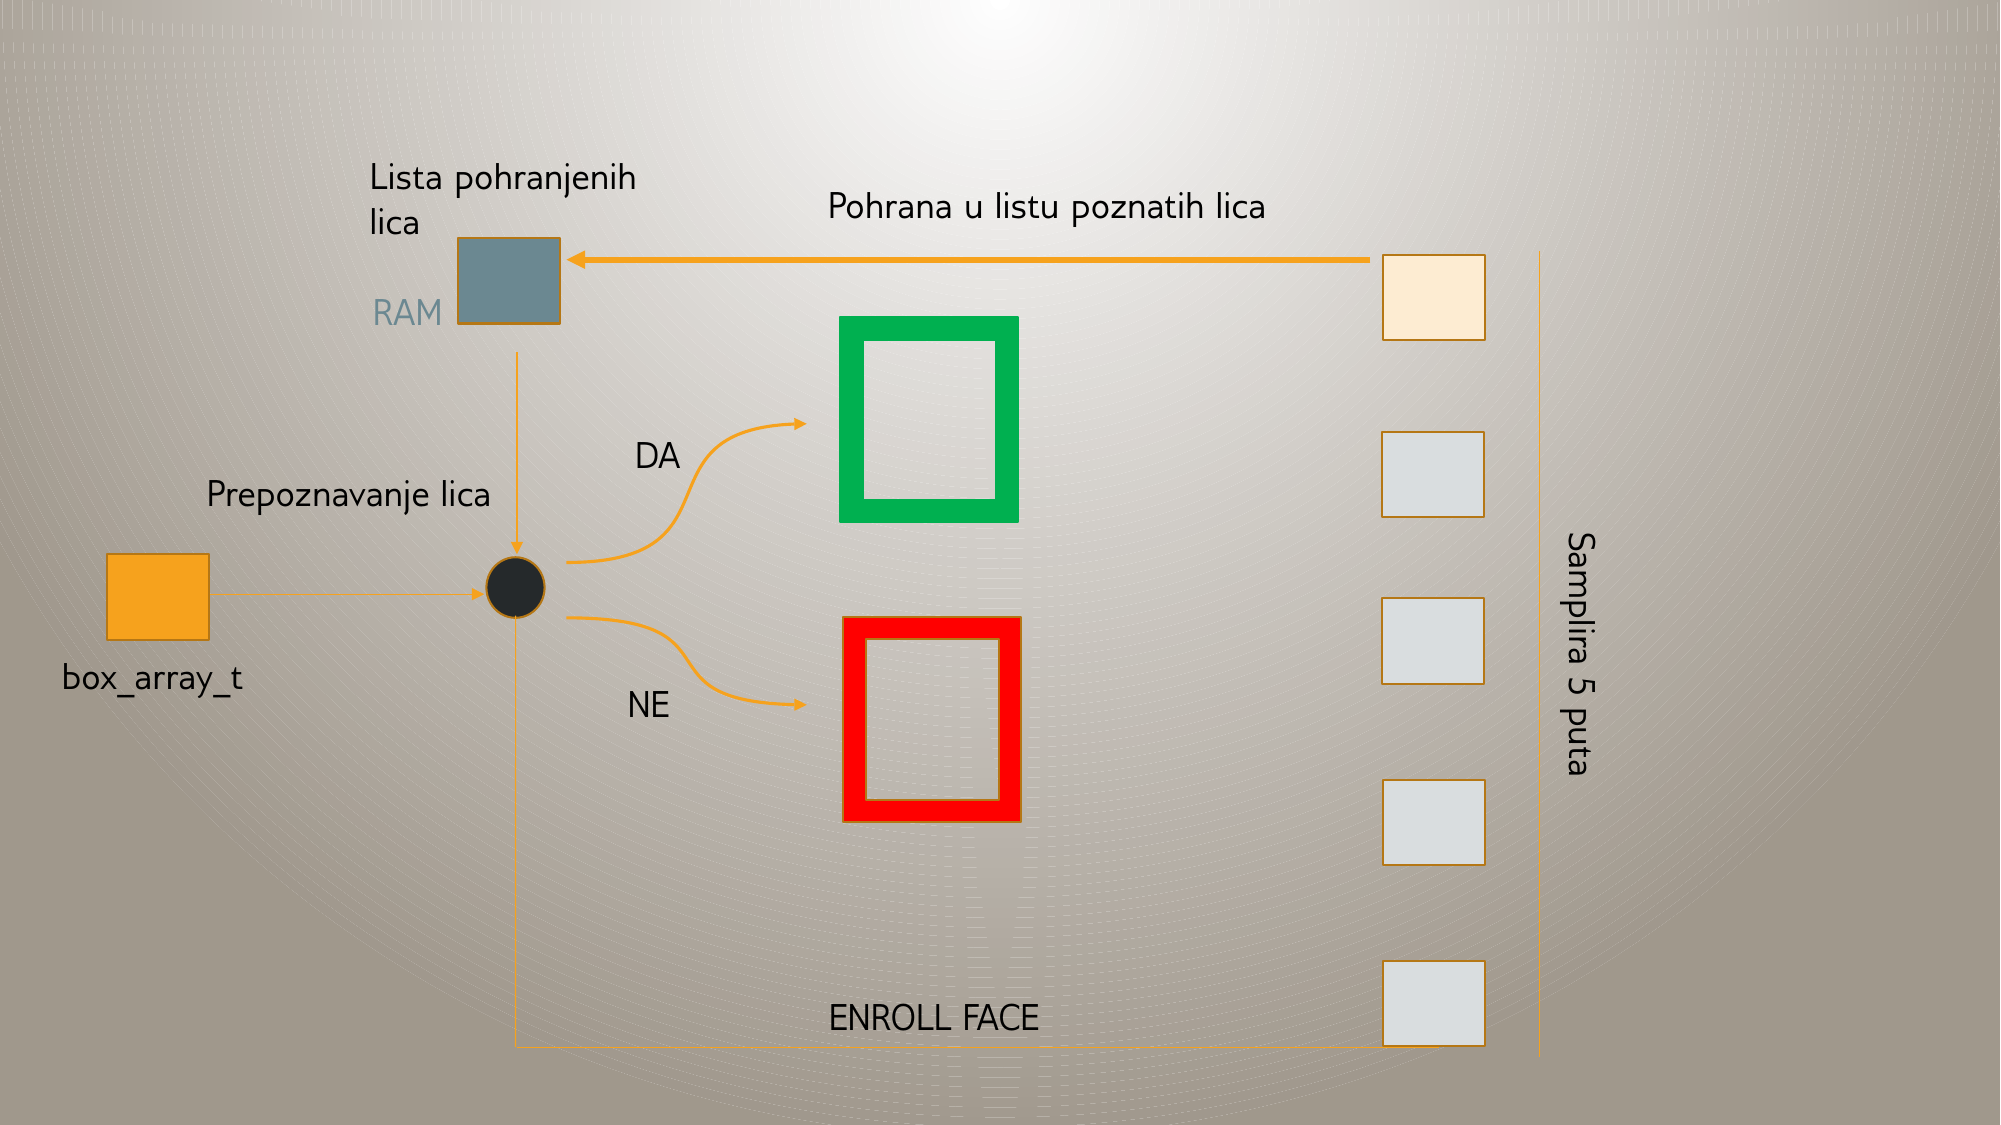

Lista pohranjenih
lica
Pohrana u listu poznatih lica

RAM

DA

Prepoznavanje lica

box_array_t
NE
Samplira 5 puta

ENROLL FACE